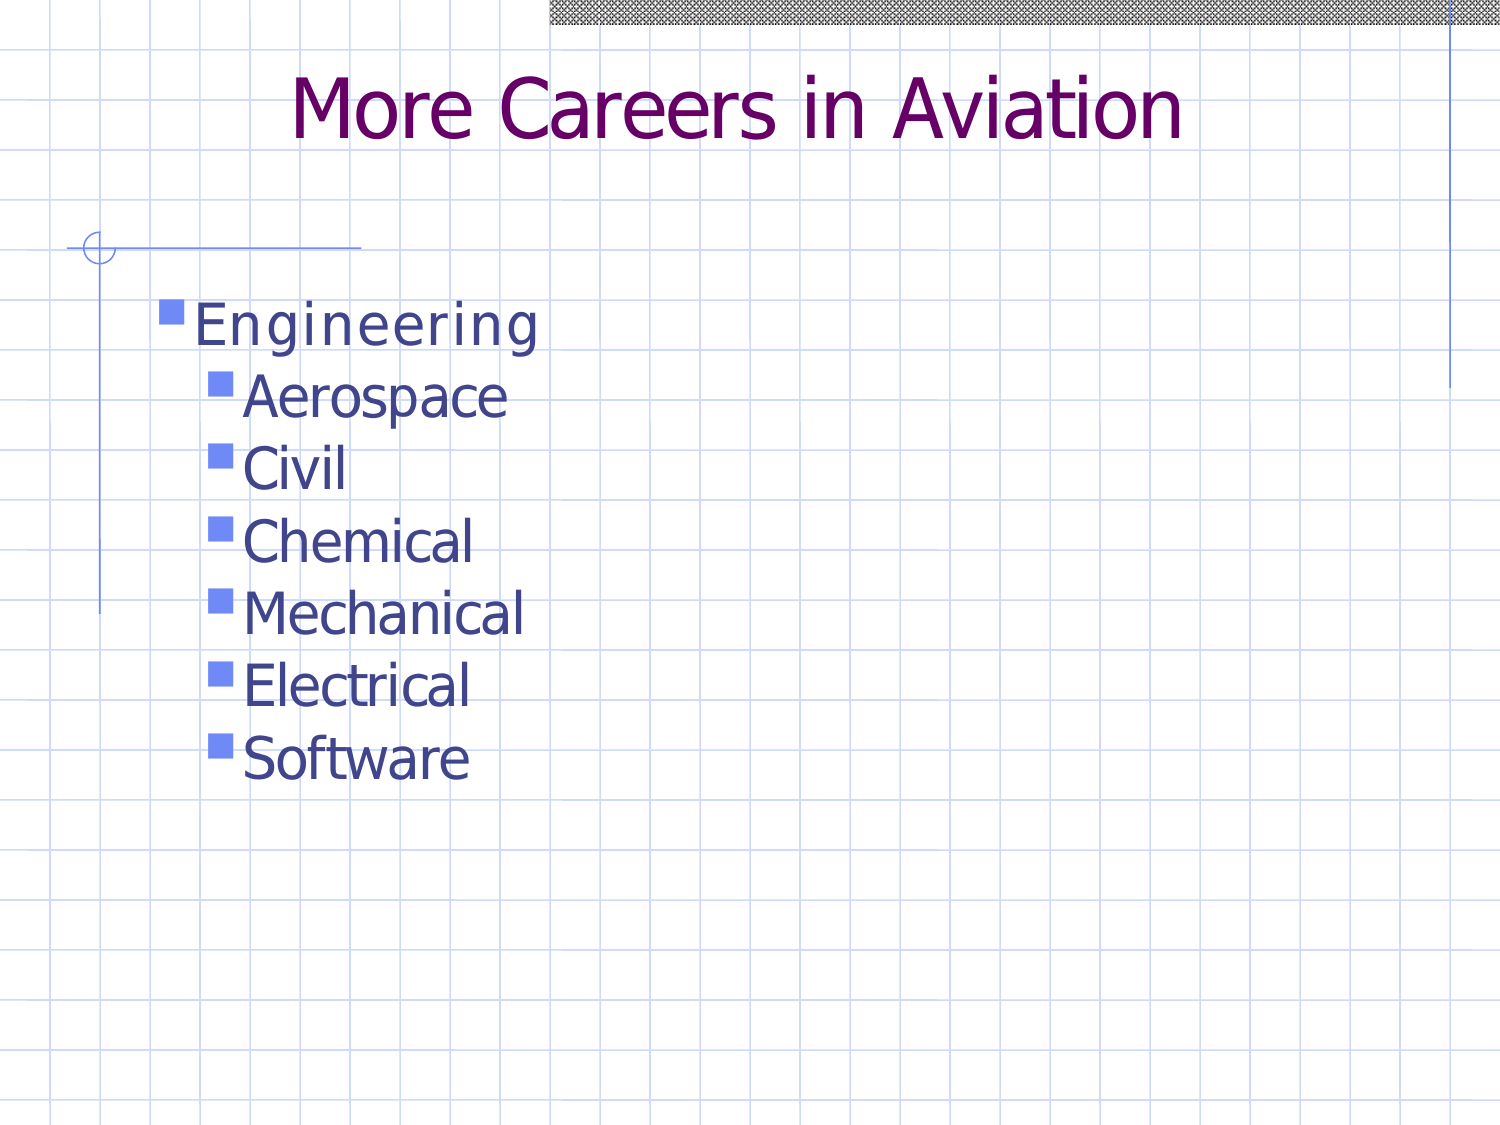

More Careers in Aviation
Engineering
Aerospace
Civil
Chemical
Mechanical
Electrical
Software